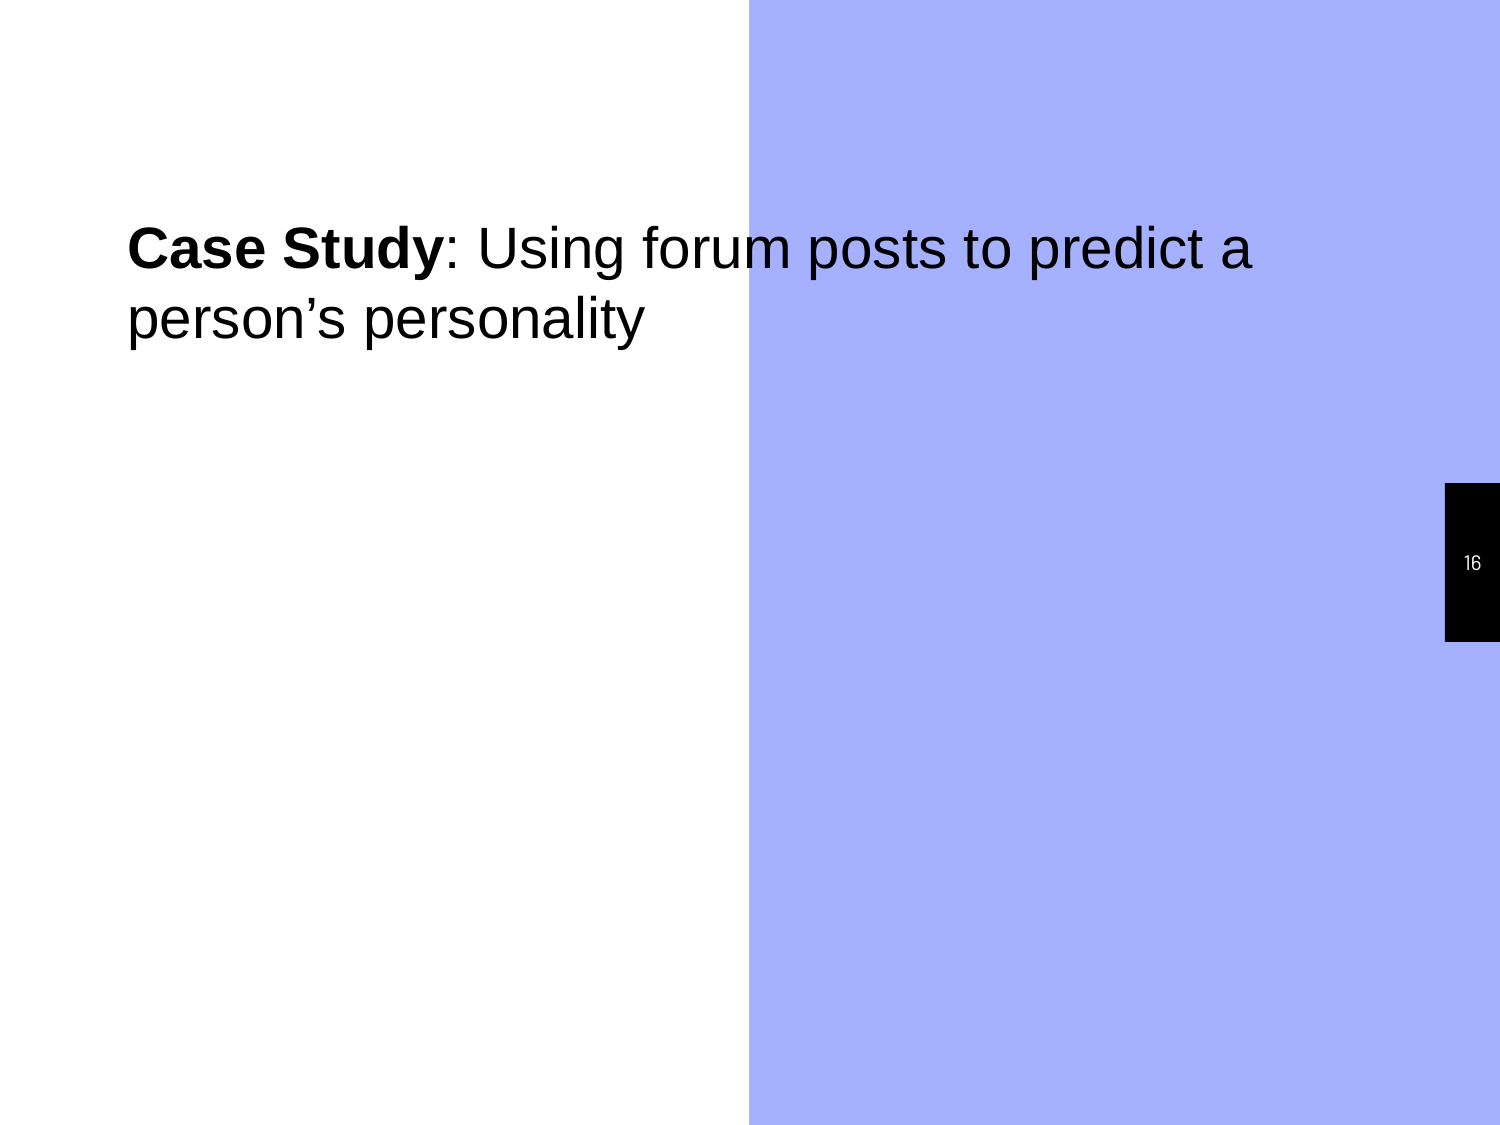

Case Study: Using forum posts to predict a person’s personality
16